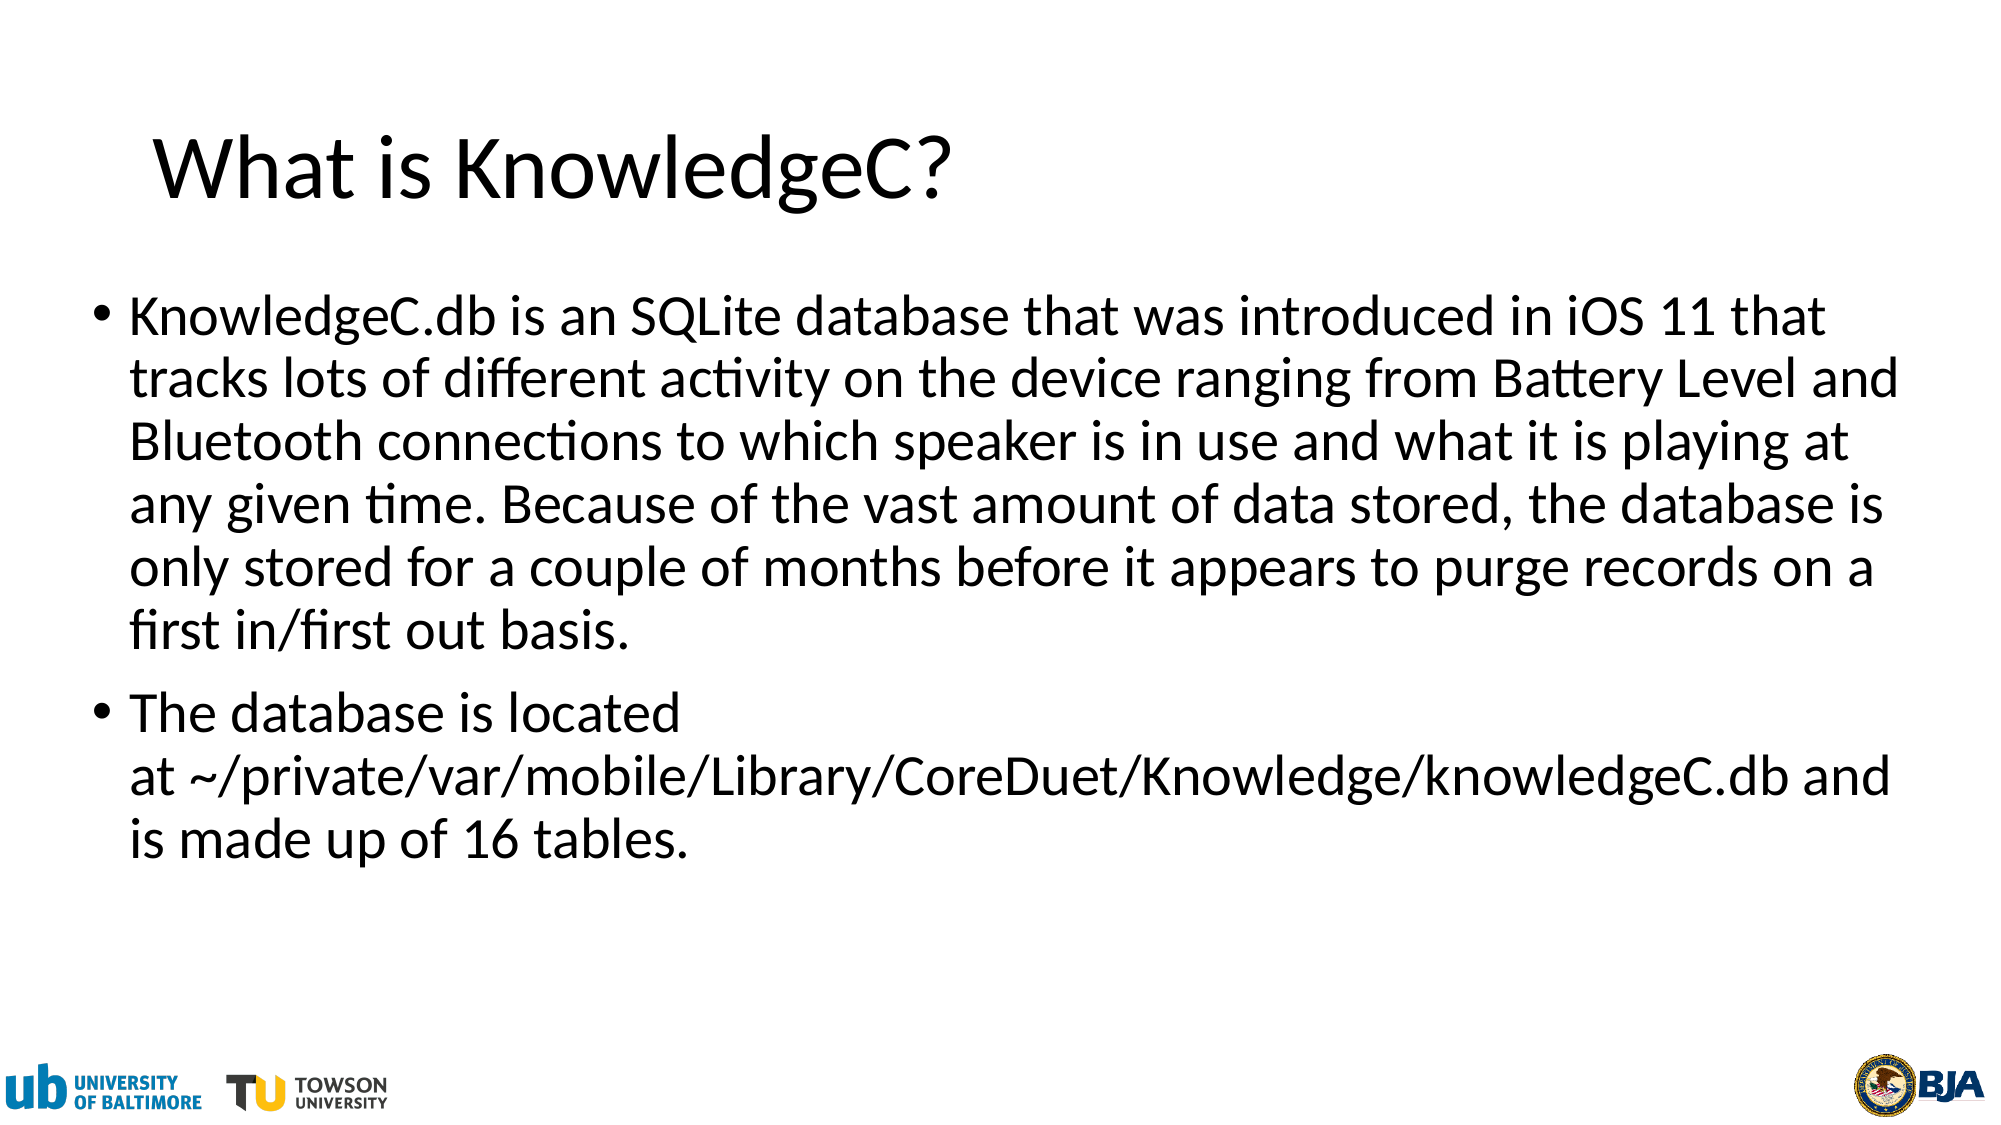

# What is KnowledgeC?
KnowledgeC.db is an SQLite database that was introduced in iOS 11 that tracks lots of different activity on the device ranging from Battery Level and Bluetooth connections to which speaker is in use and what it is playing at any given time. Because of the vast amount of data stored, the database is only stored for a couple of months before it appears to purge records on a first in/first out basis.
The database is located at ~/private/var/mobile/Library/CoreDuet/Knowledge/knowledgeC.db and is made up of 16 tables.